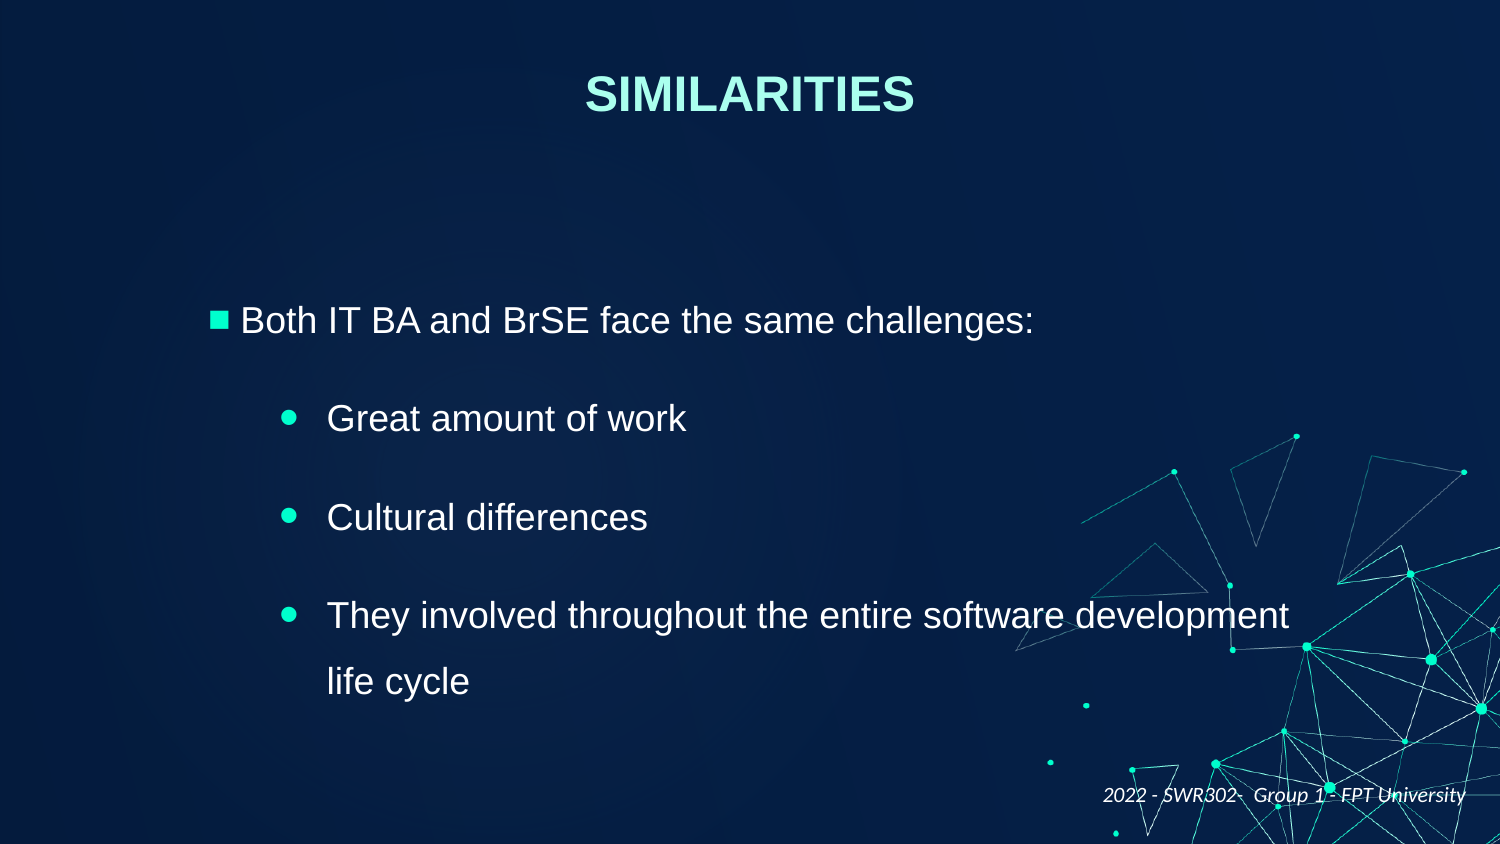

SIMILARITIES
Both IT BA and BrSE face the same challenges:
Great amount of work
Cultural differences
They involved throughout the entire software development life cycle